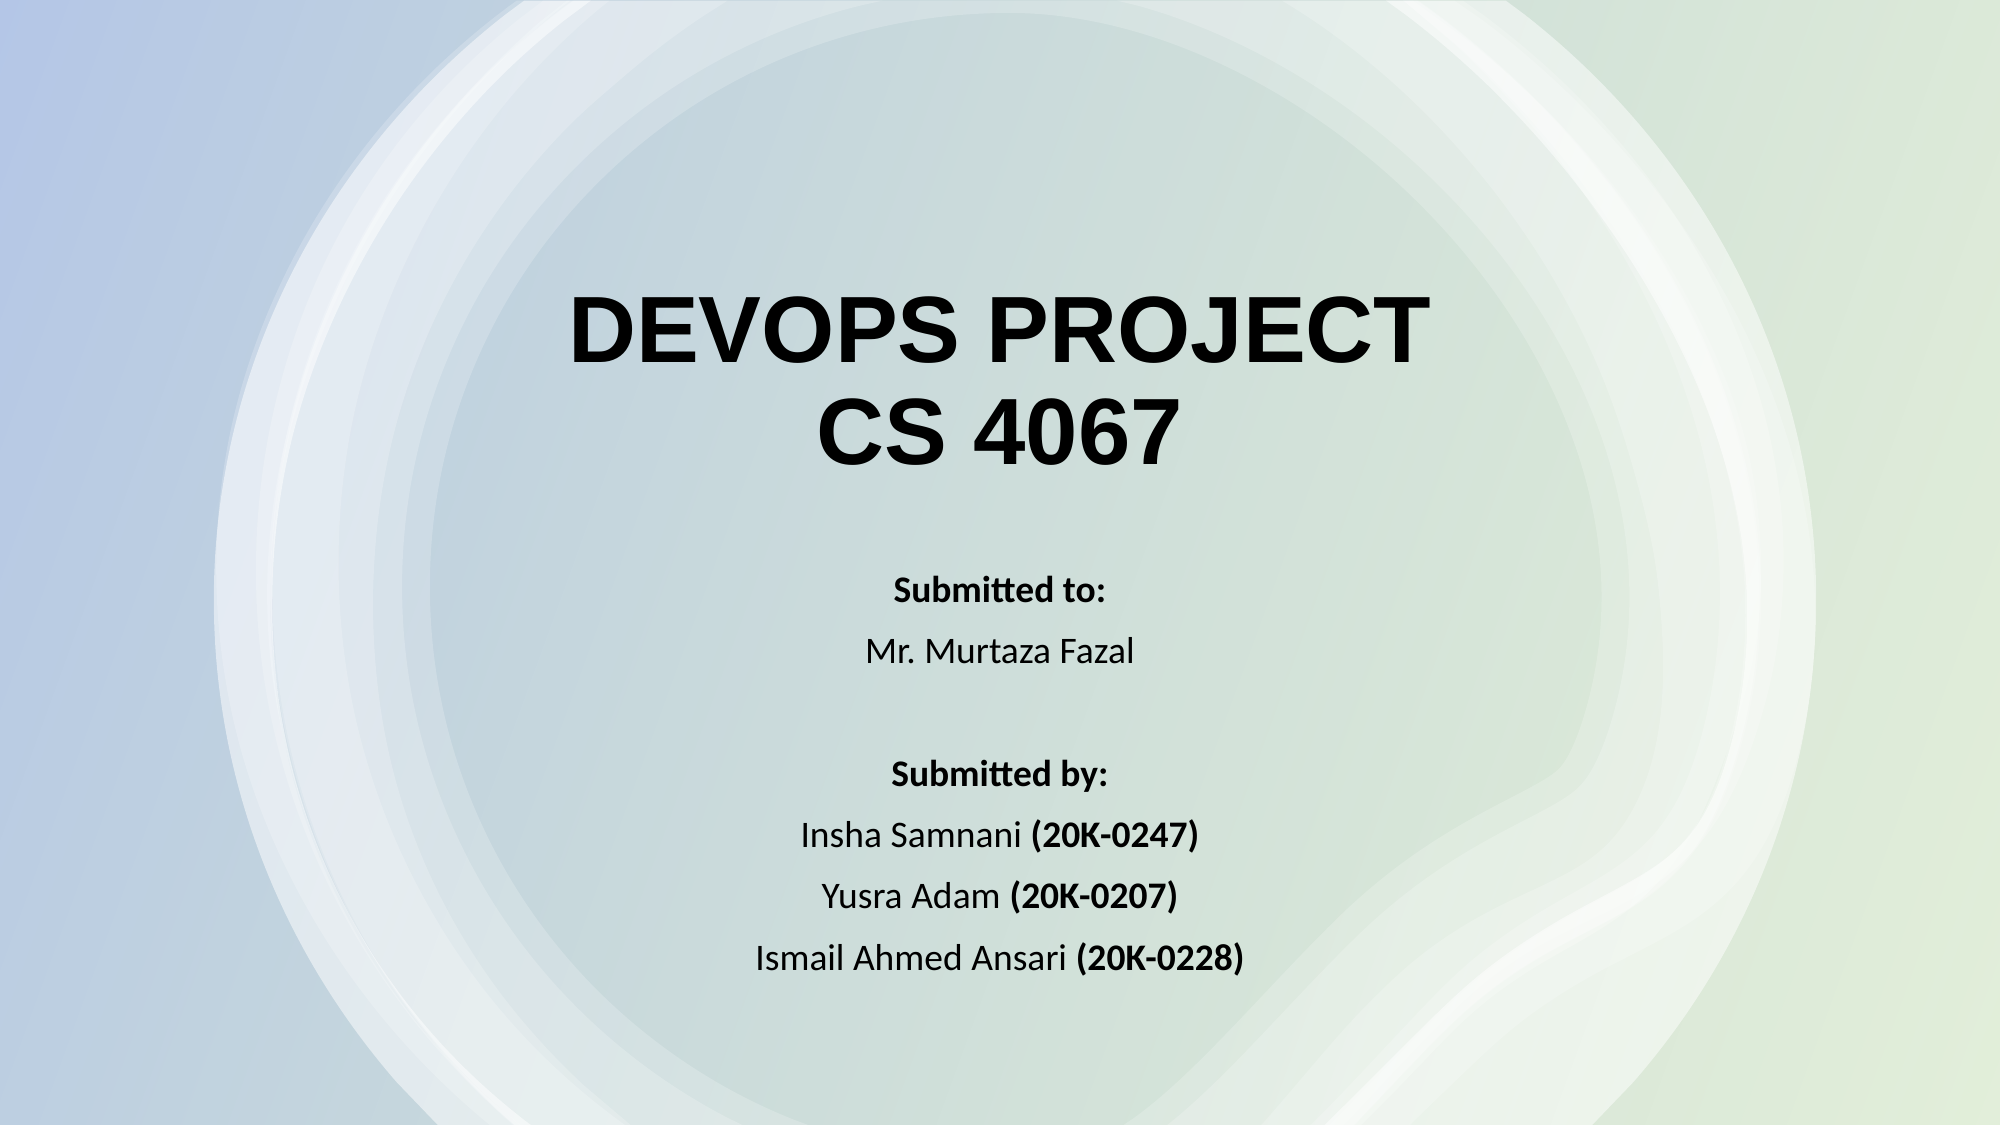

# DEVOPS PROJECT CS 4067
Submitted to:
Mr. Murtaza Fazal

Submitted by:
Insha Samnani (20K-0247)
Yusra Adam (20K-0207)
Ismail Ahmed Ansari (20K-0228)